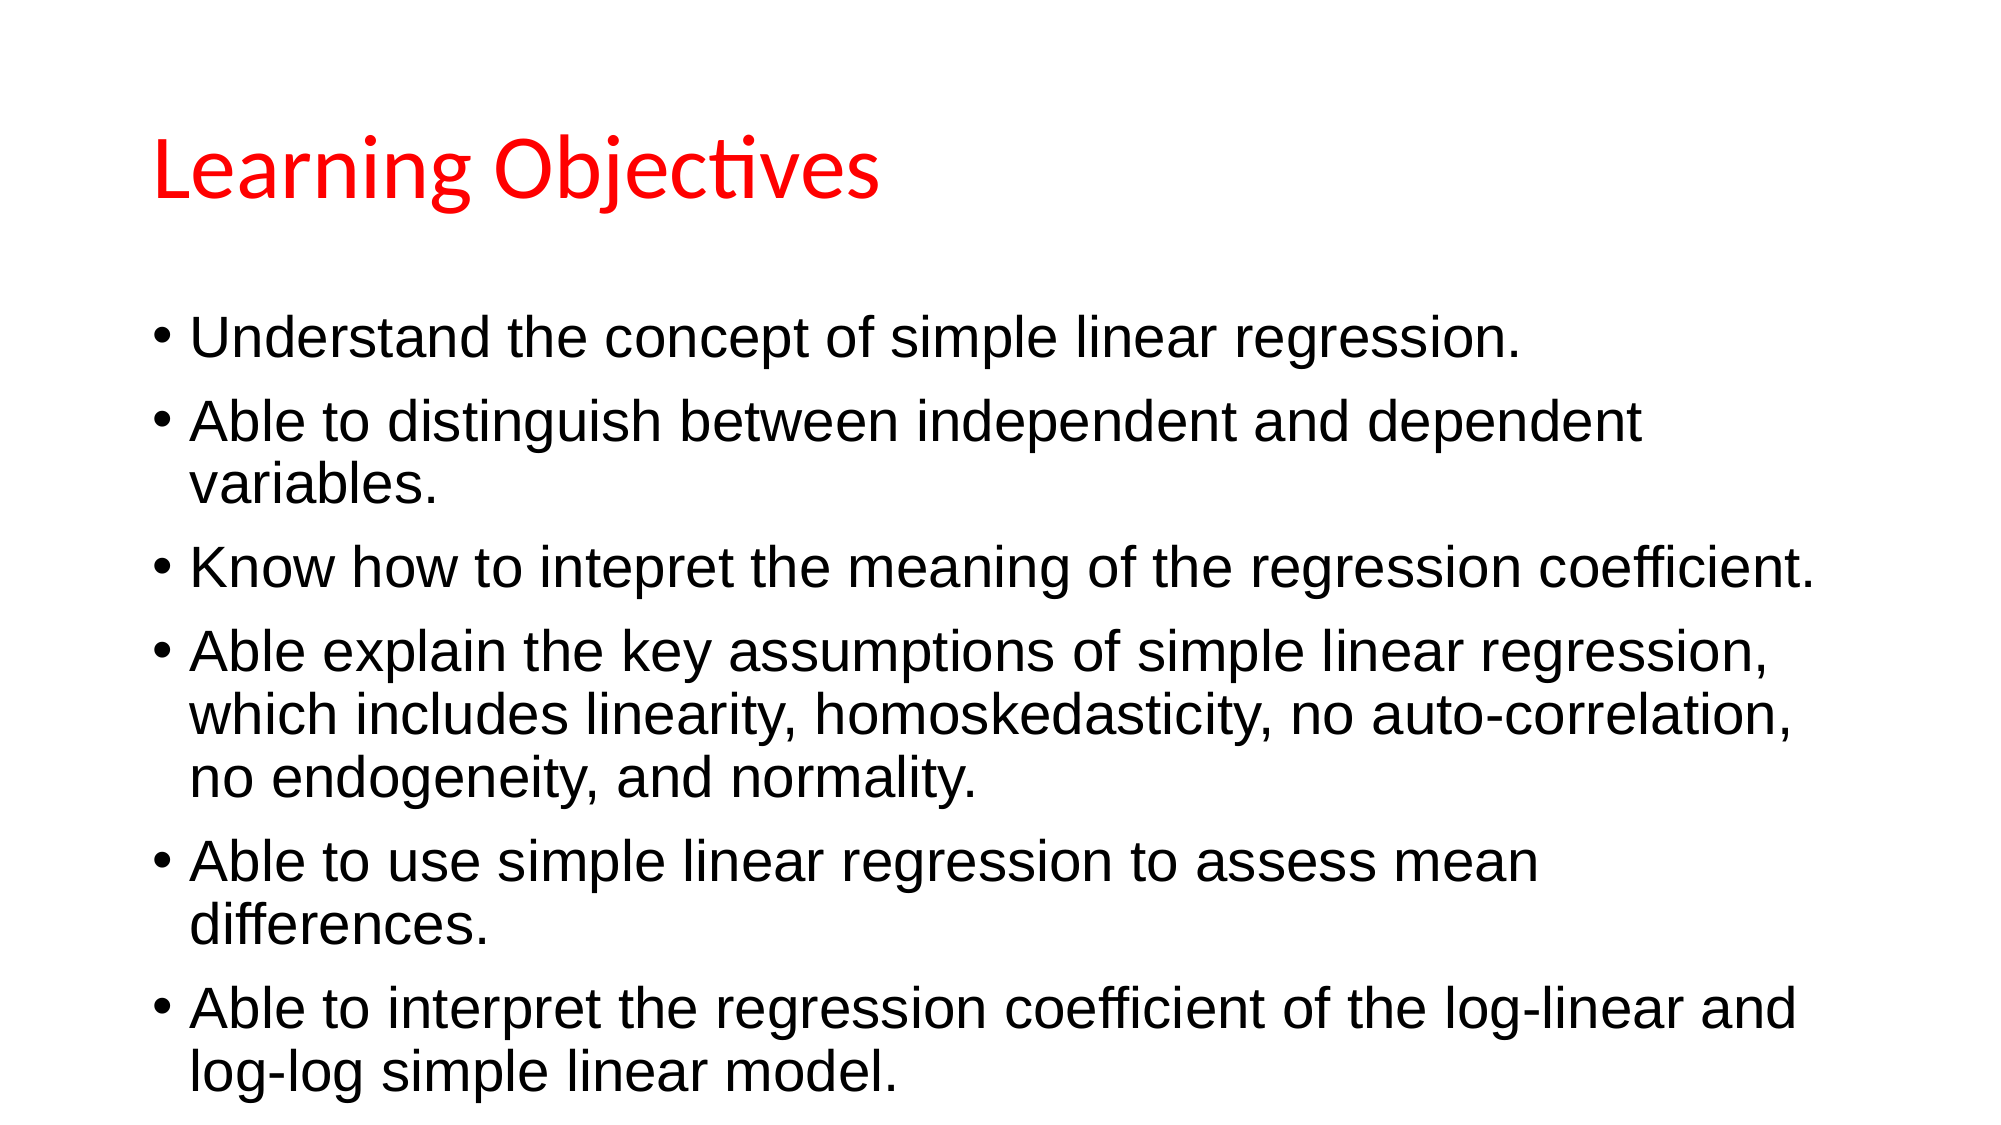

# Learning Objectives
Understand the concept of simple linear regression.
Able to distinguish between independent and dependent variables.
Know how to intepret the meaning of the regression coefficient.
Able explain the key assumptions of simple linear regression, which includes linearity, homoskedasticity, no auto-correlation, no endogeneity, and normality.
Able to use simple linear regression to assess mean differences.
Able to interpret the regression coefficient of the log-linear and log-log simple linear model.